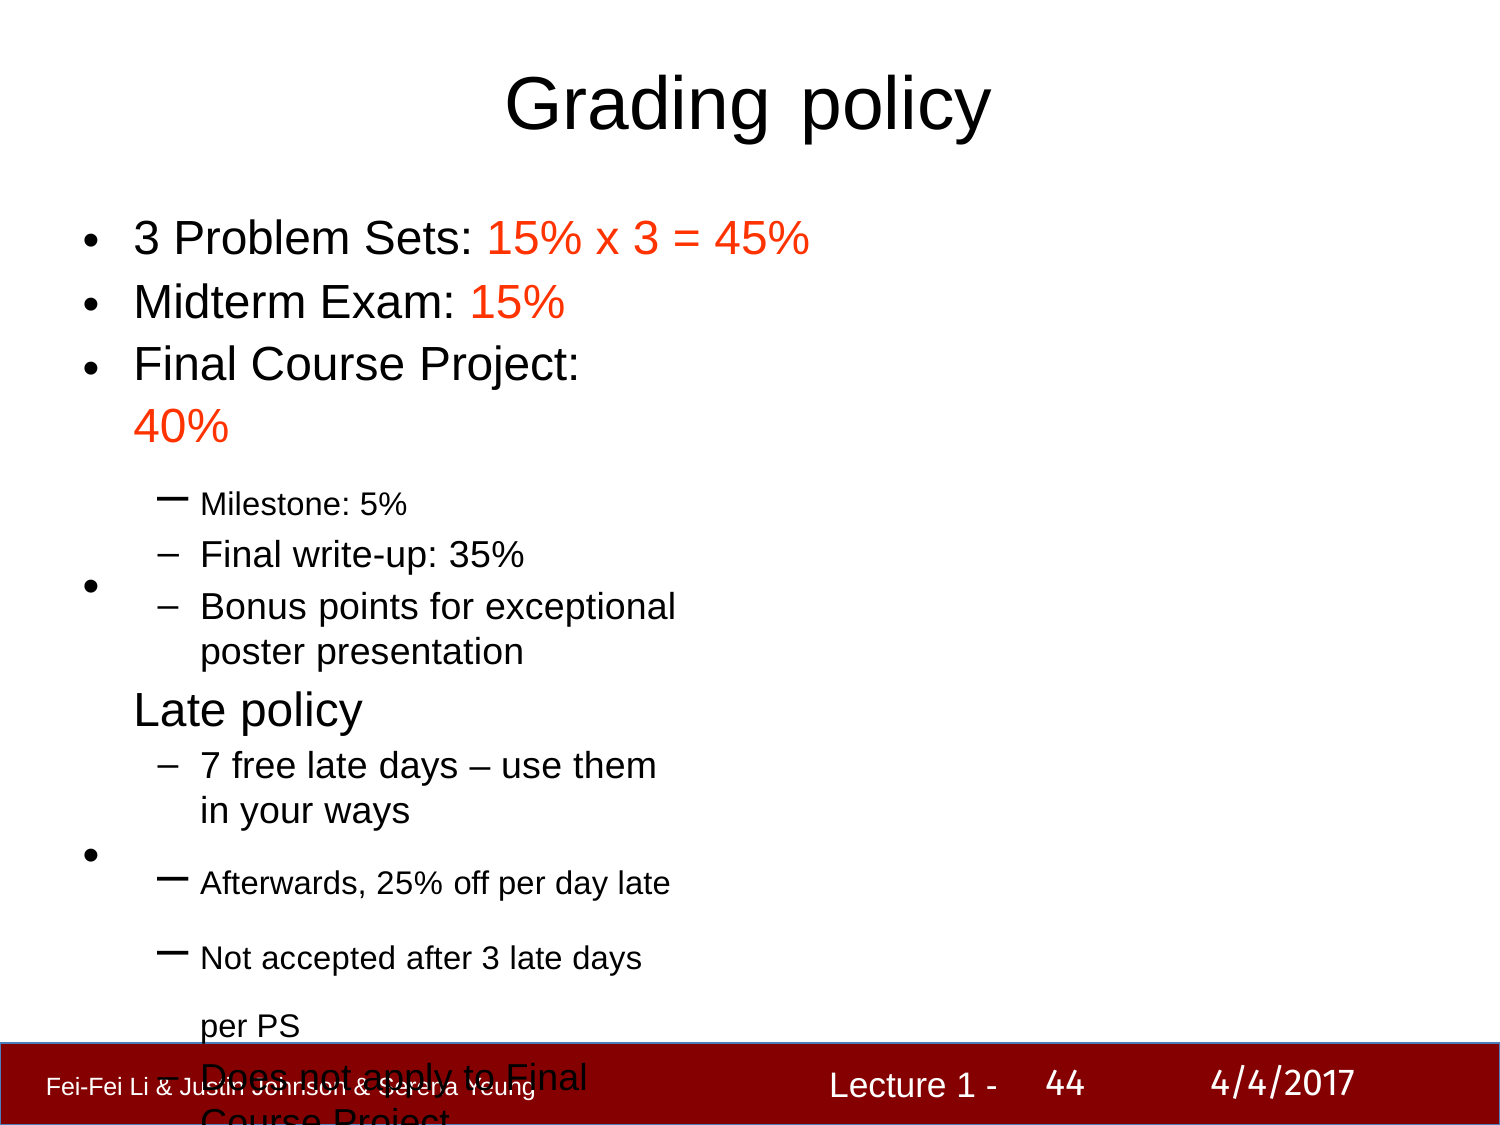

# Grading	policy
3 Problem Sets: 15% x 3 = 45%
Midterm Exam: 15%  Final Course Project: 40%
Milestone: 5%
Final write-up: 35%
Bonus points for exceptional poster presentation
Late policy
7 free late days – use them in your ways
Afterwards, 25% off per day late
Not accepted after 3 late days per PS
Does not apply to Final Course Project
Collaboration policy
Read the student code book, understand what is ‘collaboration’ and  what is ‘academic infraction’
•
•
•
•
•
44
4/4/2017
Lecture 1 -
Fei-Fei Li & Justin Johnson & Serena Yeung